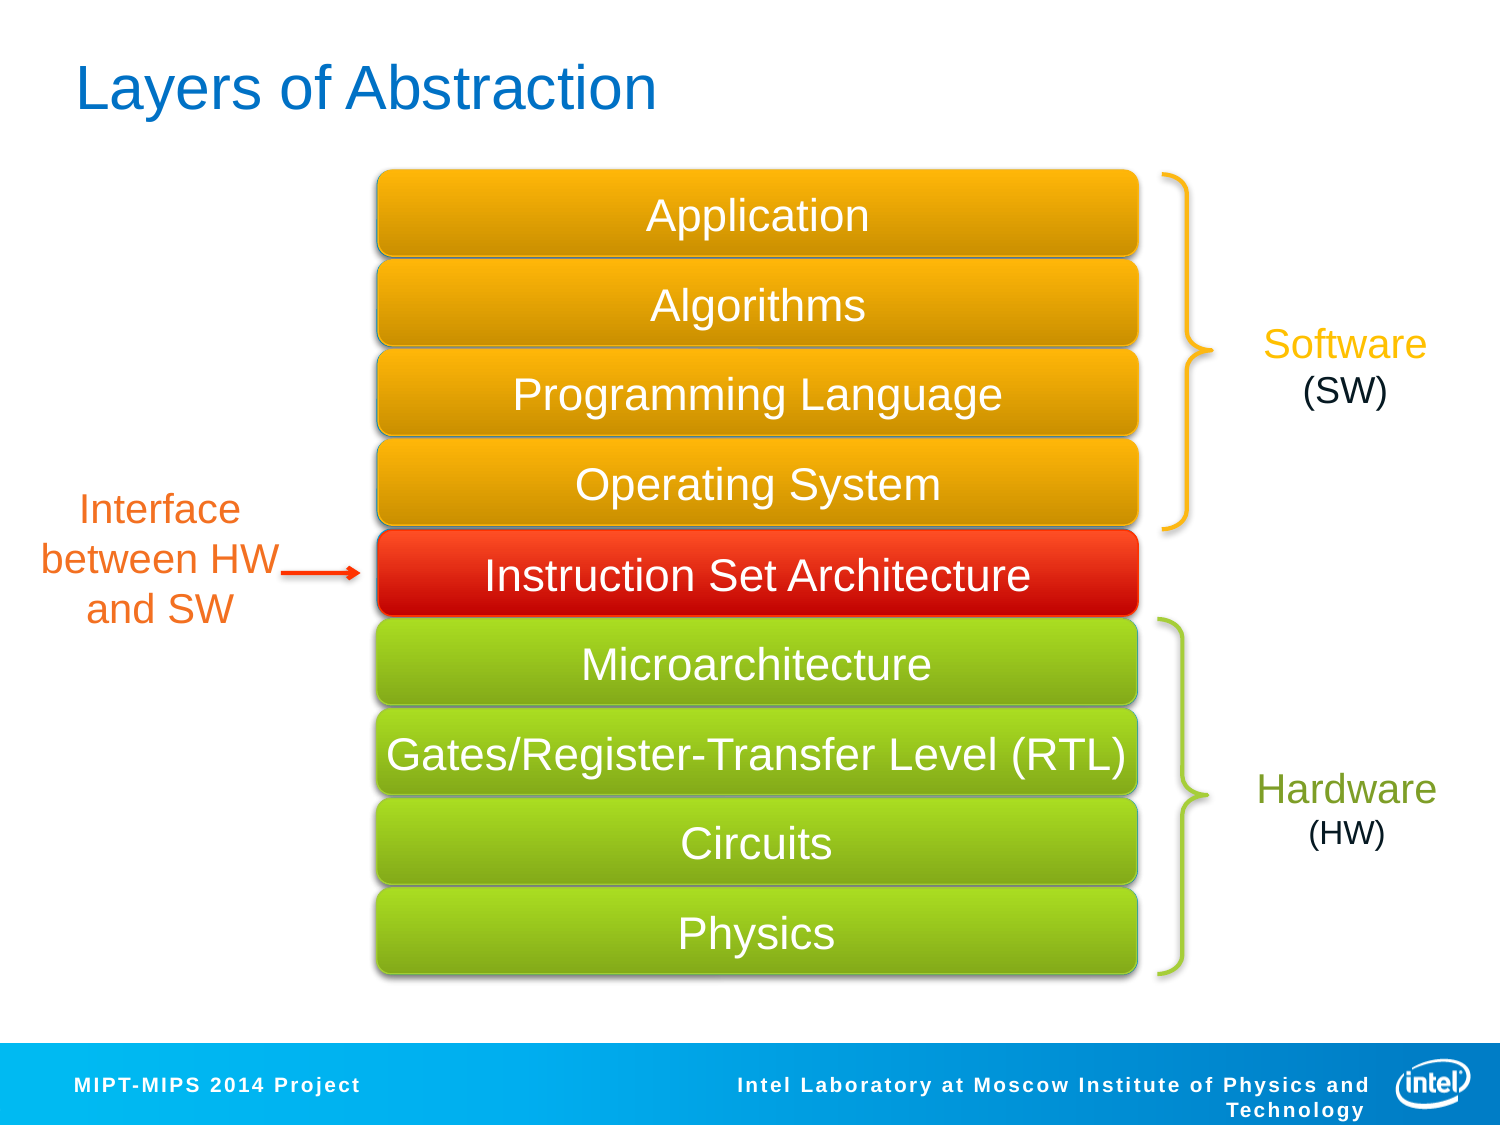

# Layers of Abstraction
Application
Algorithms
Programming Language
Operating System
Application

Algorithms
Software (SW)
Programming Language
Operating System
Interface between HW and SW
Instruction Set Architecture
Instruction Set Architecture
Microarchitecture
Gates/Register-Transfer Level (RTL)
Circuits
Physics
Microarchitecture

Gates/Register-Transfer Level (RTL)
Hardware (HW)
Circuits
Physics